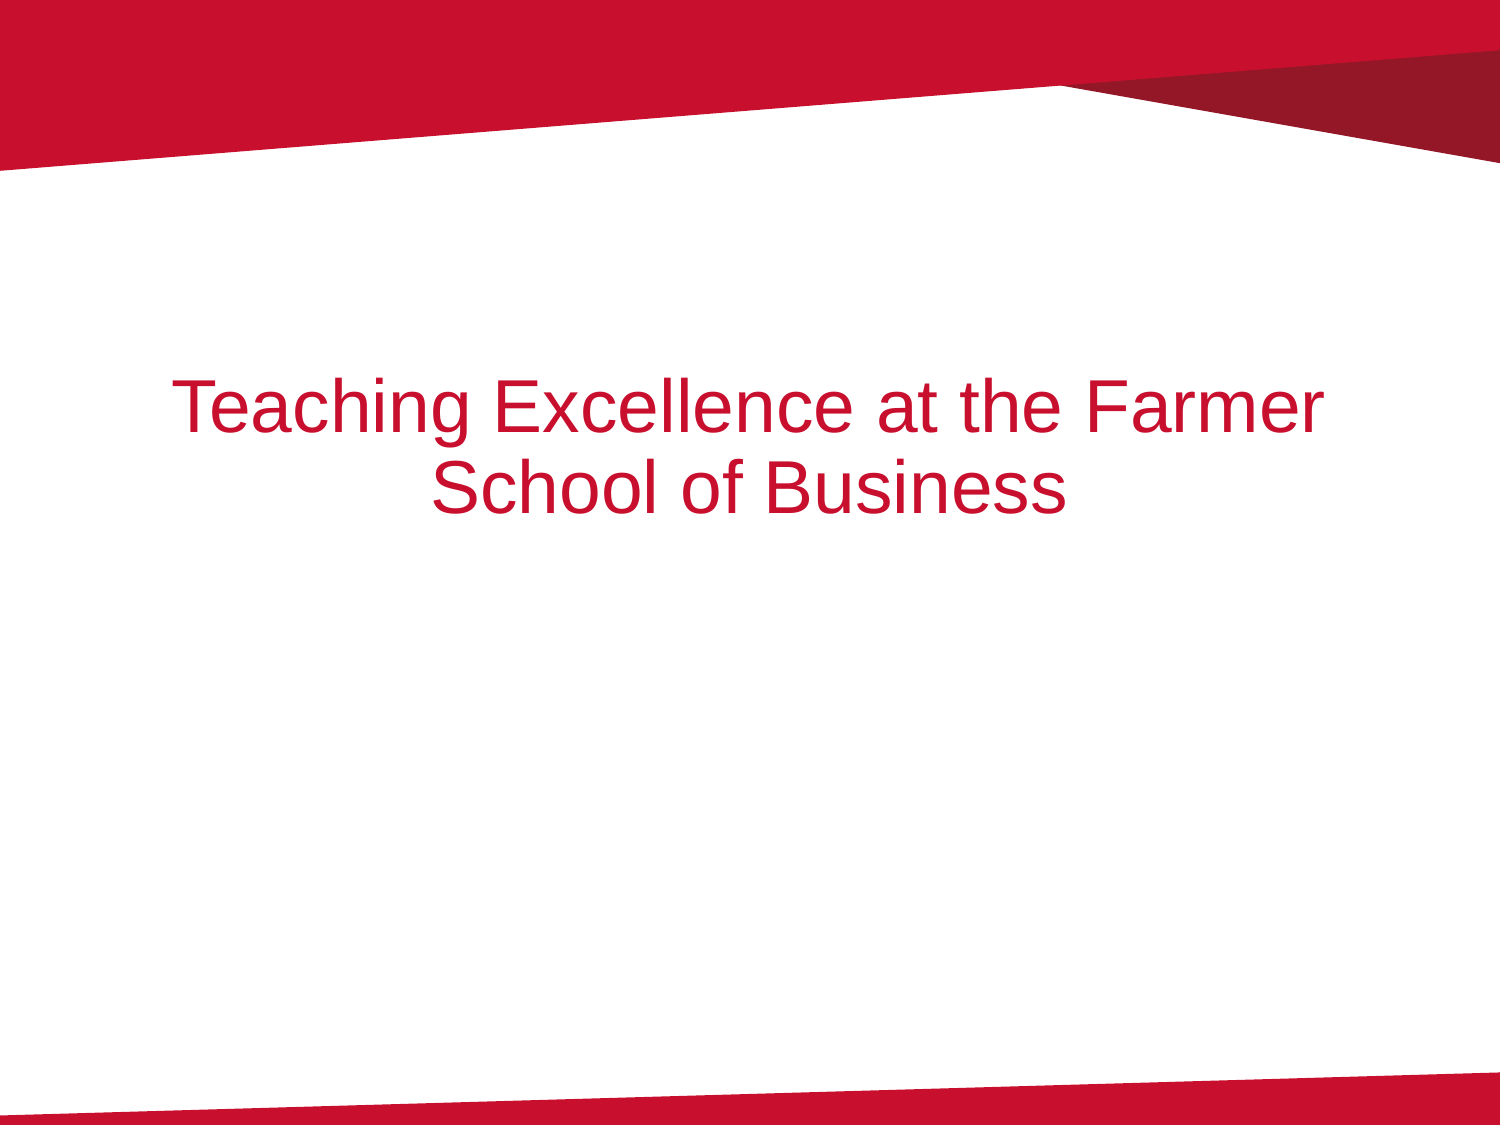

# Teaching Excellence at the Farmer School of Business